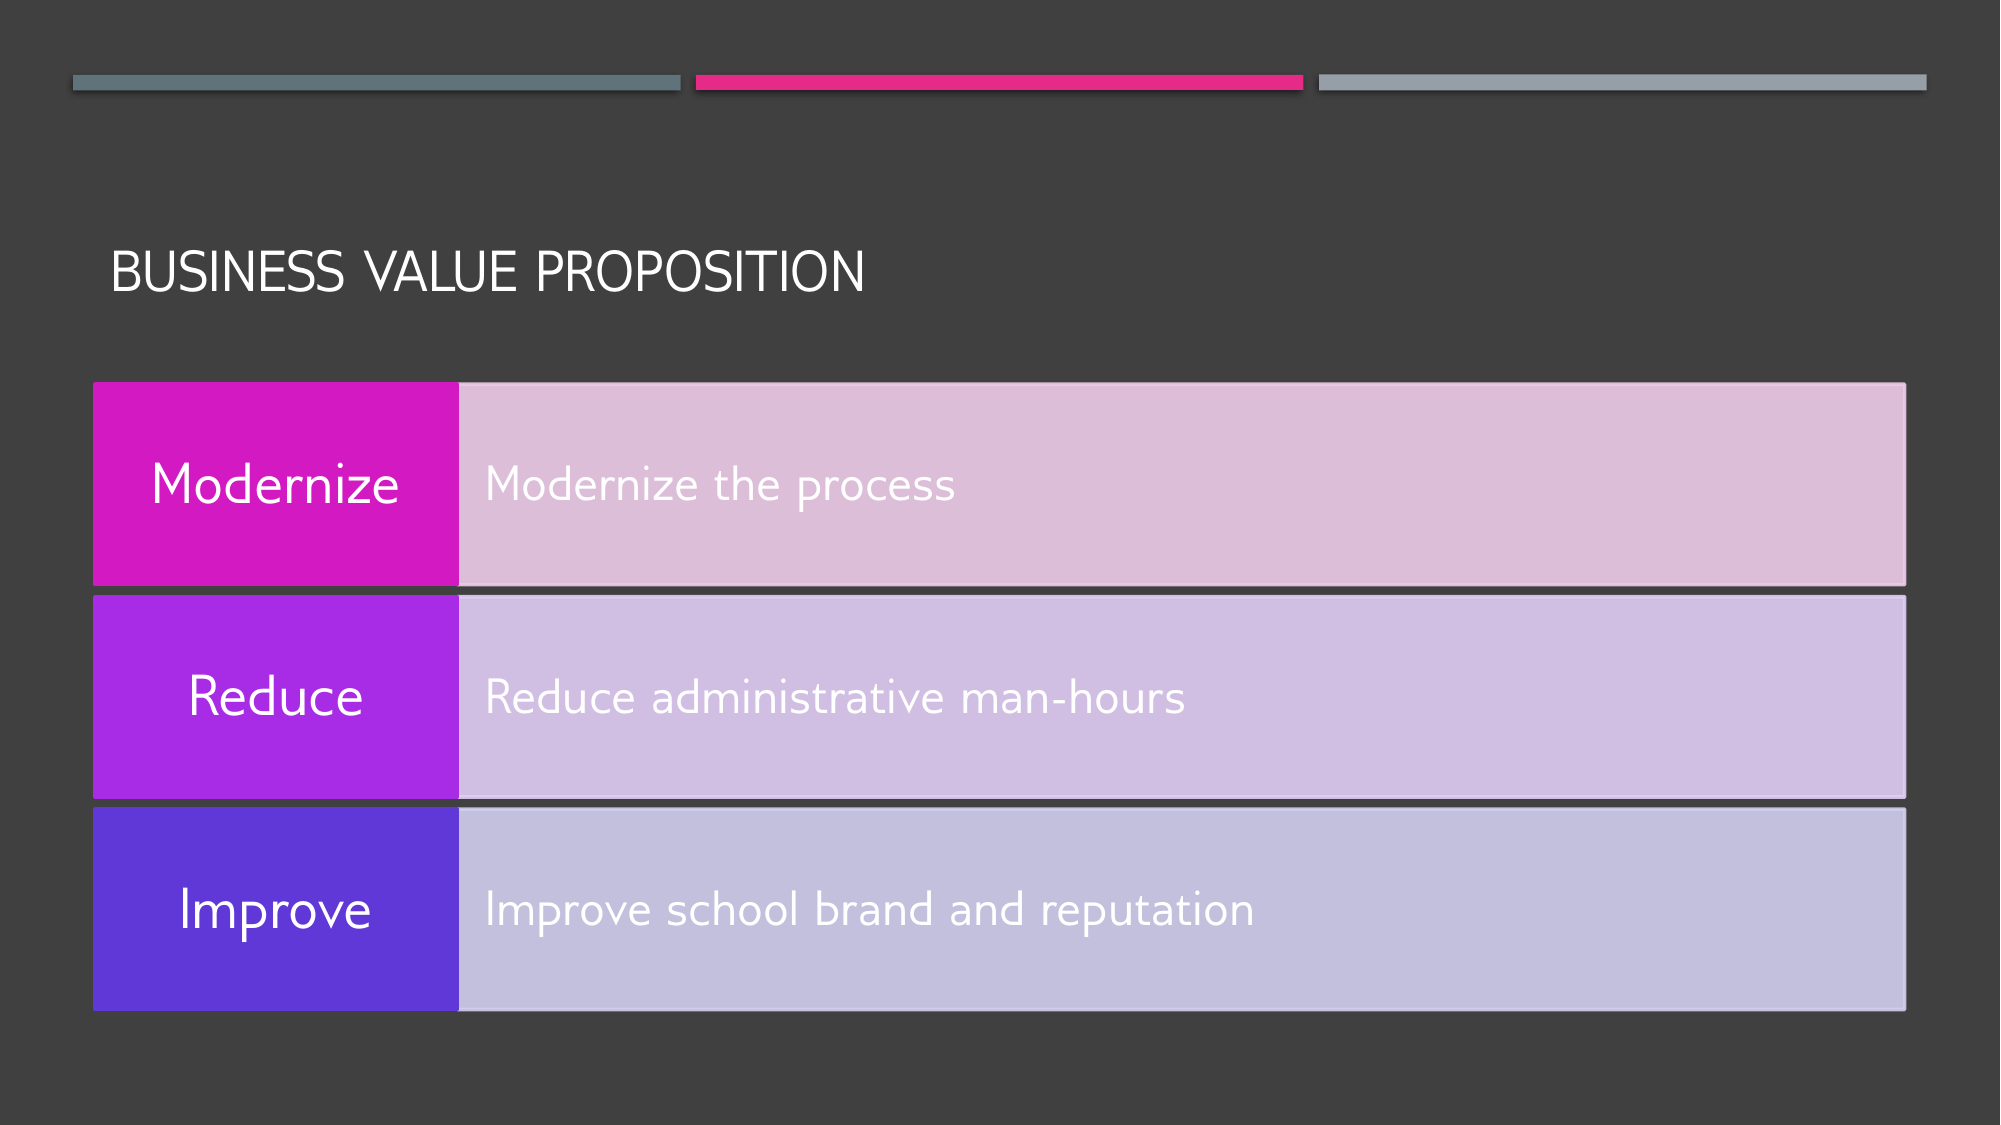

# Business Value Proposition
Modernize the process
Modernize
Reduce administrative man-hours
Reduce
Improve school brand and reputation
Improve